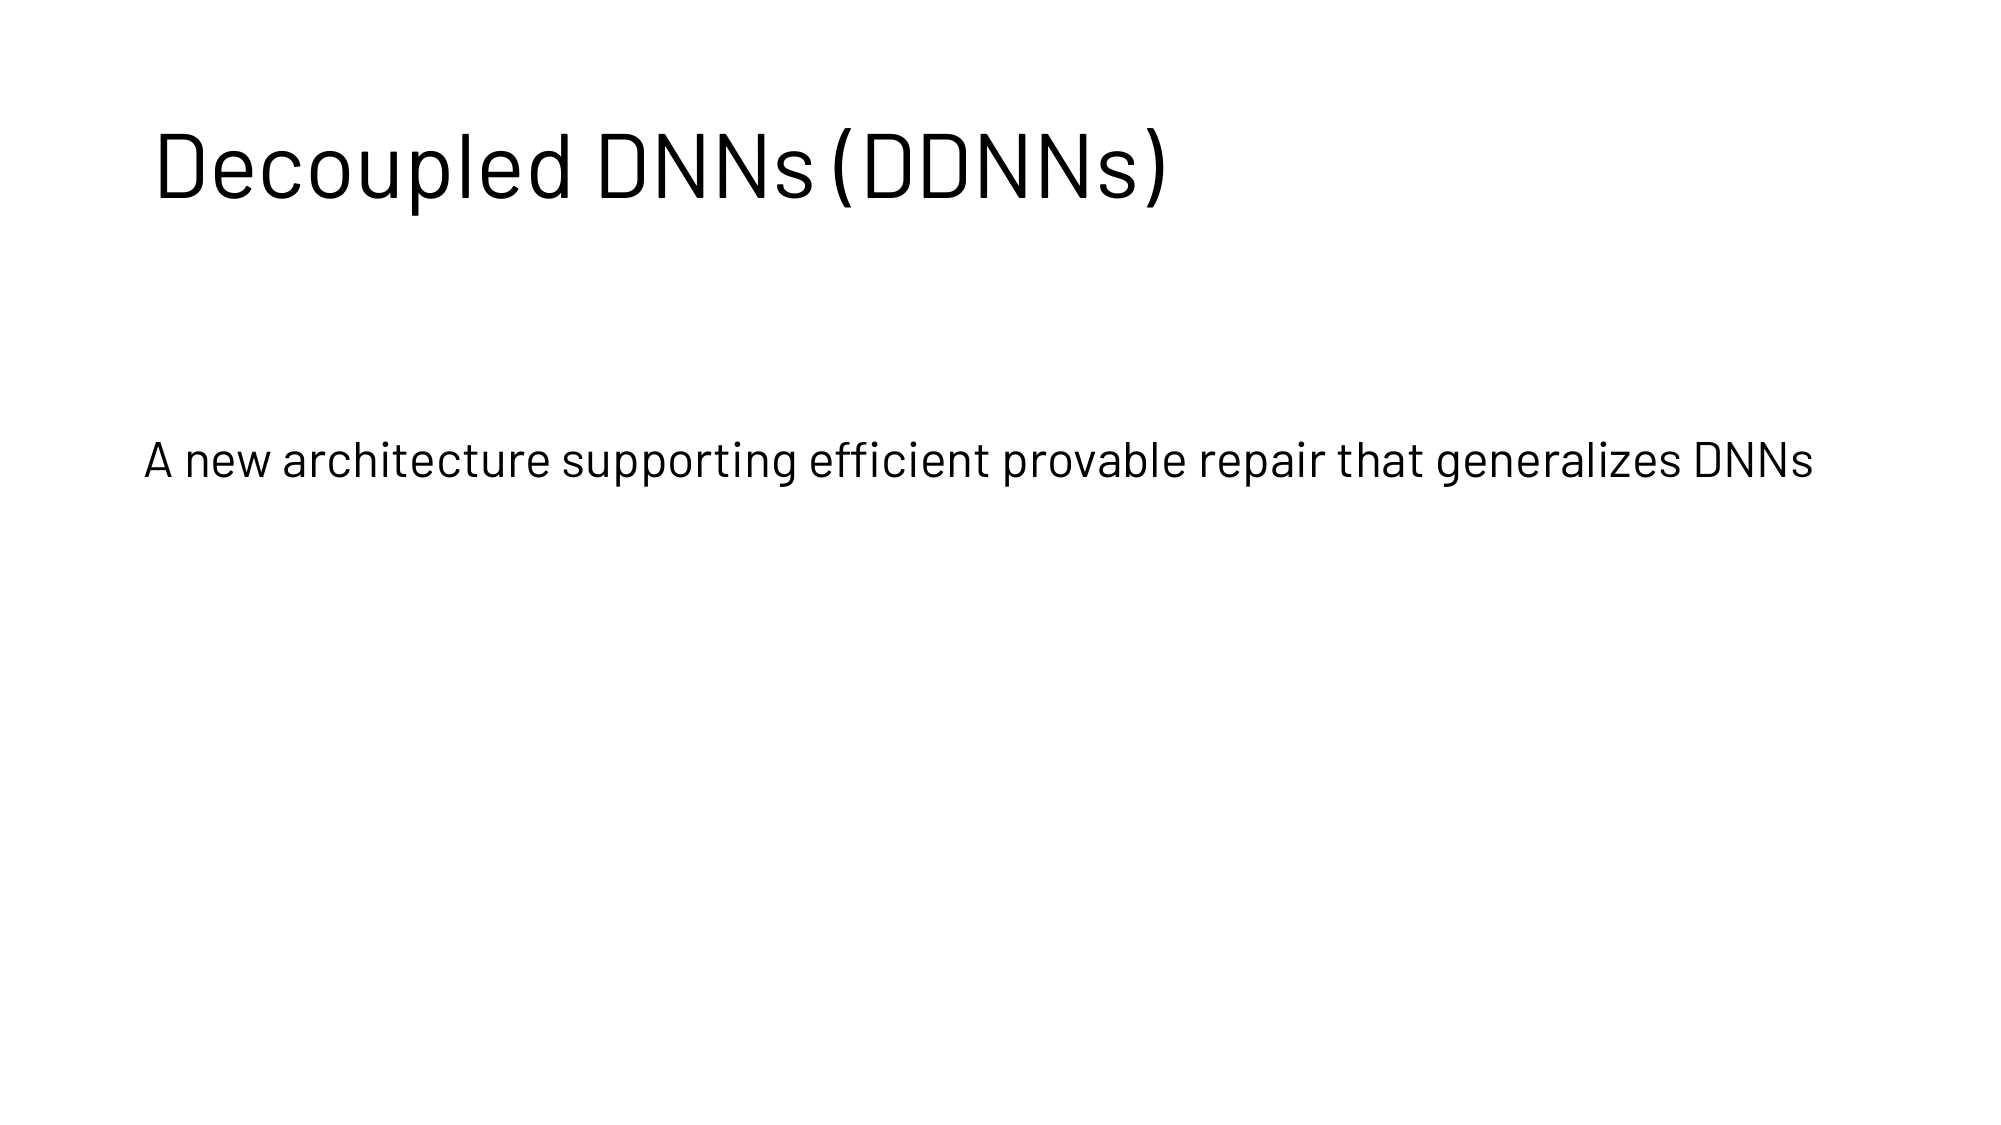

# Decoupled DNNs (DDNNs)
A new architecture supporting efficient provable repair that generalizes DNNs